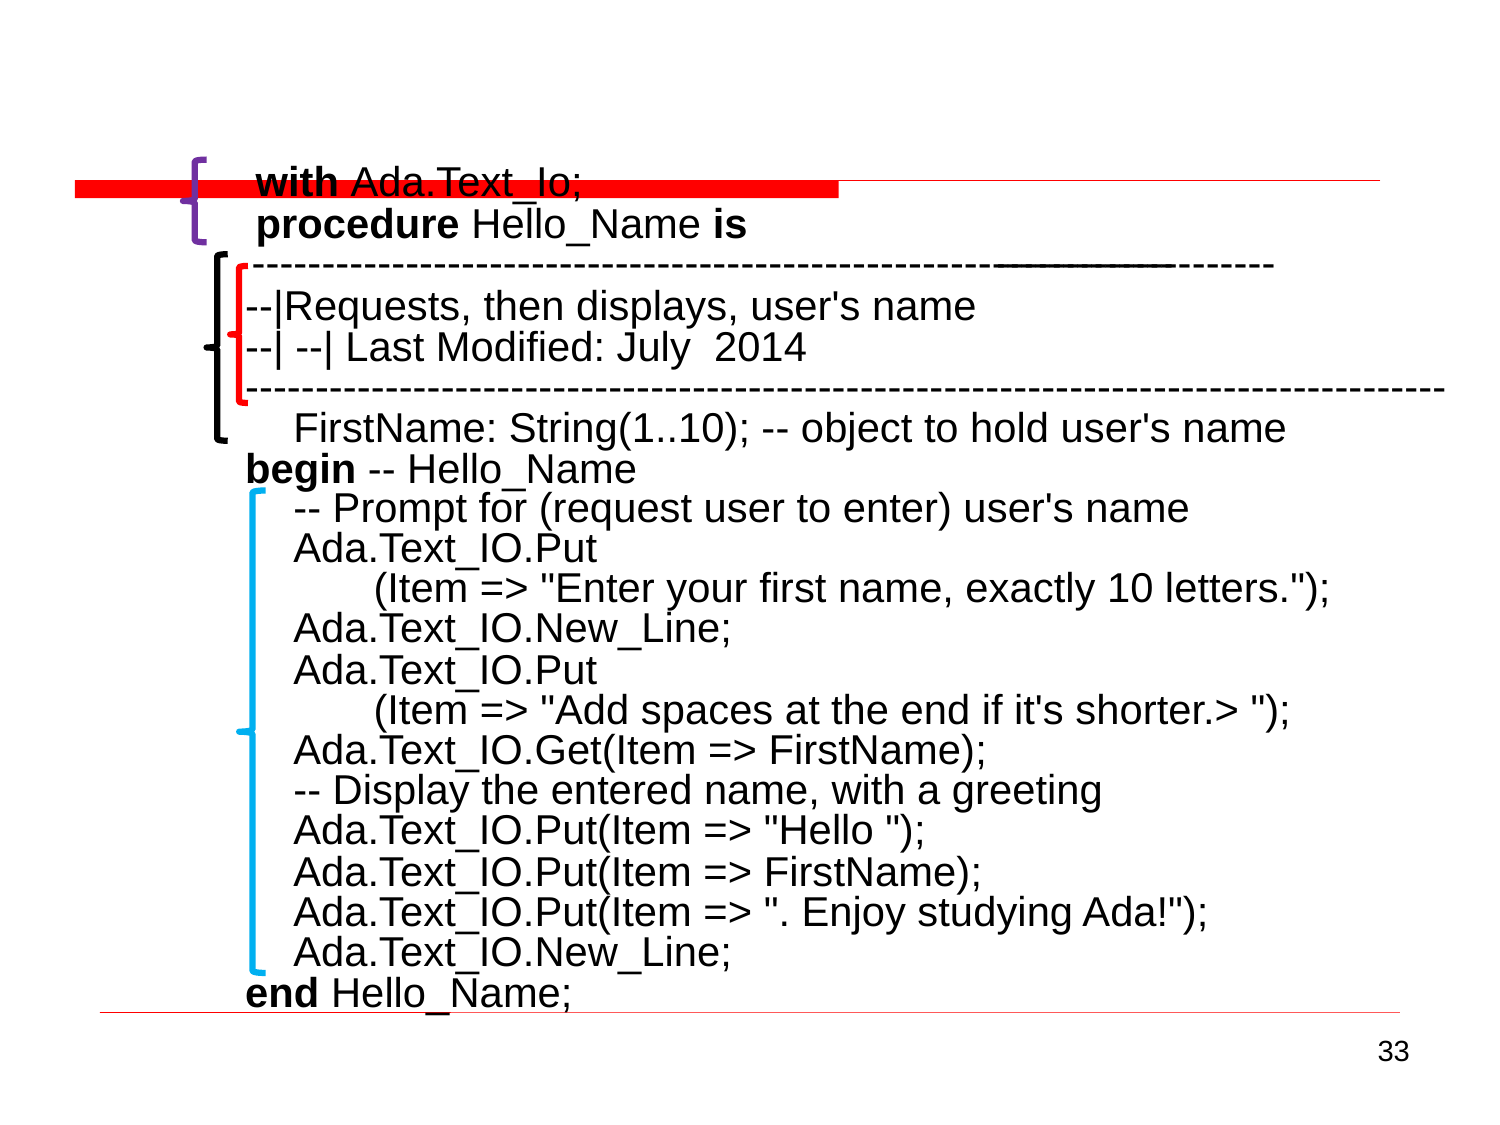

with Ada.Text_Io;
procedure Hello_Name is

------------------------------------------------------------------
--------------------

--|Requests, then displays, user's name
--| --| Last Modified: July  2014
--------------------------------------------------------------------------------------
	FirstName: String(1..10); -- object to hold user's name
begin -- Hello_Name
	-- Prompt for (request user to enter) user's name
	Ada.Text_IO.Put
		(Item => "Enter your first name, exactly 10 letters.");
	Ada.Text_IO.New_Line;
	Ada.Text_IO.Put
		(Item => "Add spaces at the end if it's shorter.> ");
	Ada.Text_IO.Get(Item => FirstName);
	-- Display the entered name, with a greeting
	Ada.Text_IO.Put(Item => "Hello ");
	Ada.Text_IO.Put(Item => FirstName);
	Ada.Text_IO.Put(Item => ". Enjoy studying Ada!");
	Ada.Text_IO.New_Line;
end Hello_Name;

33